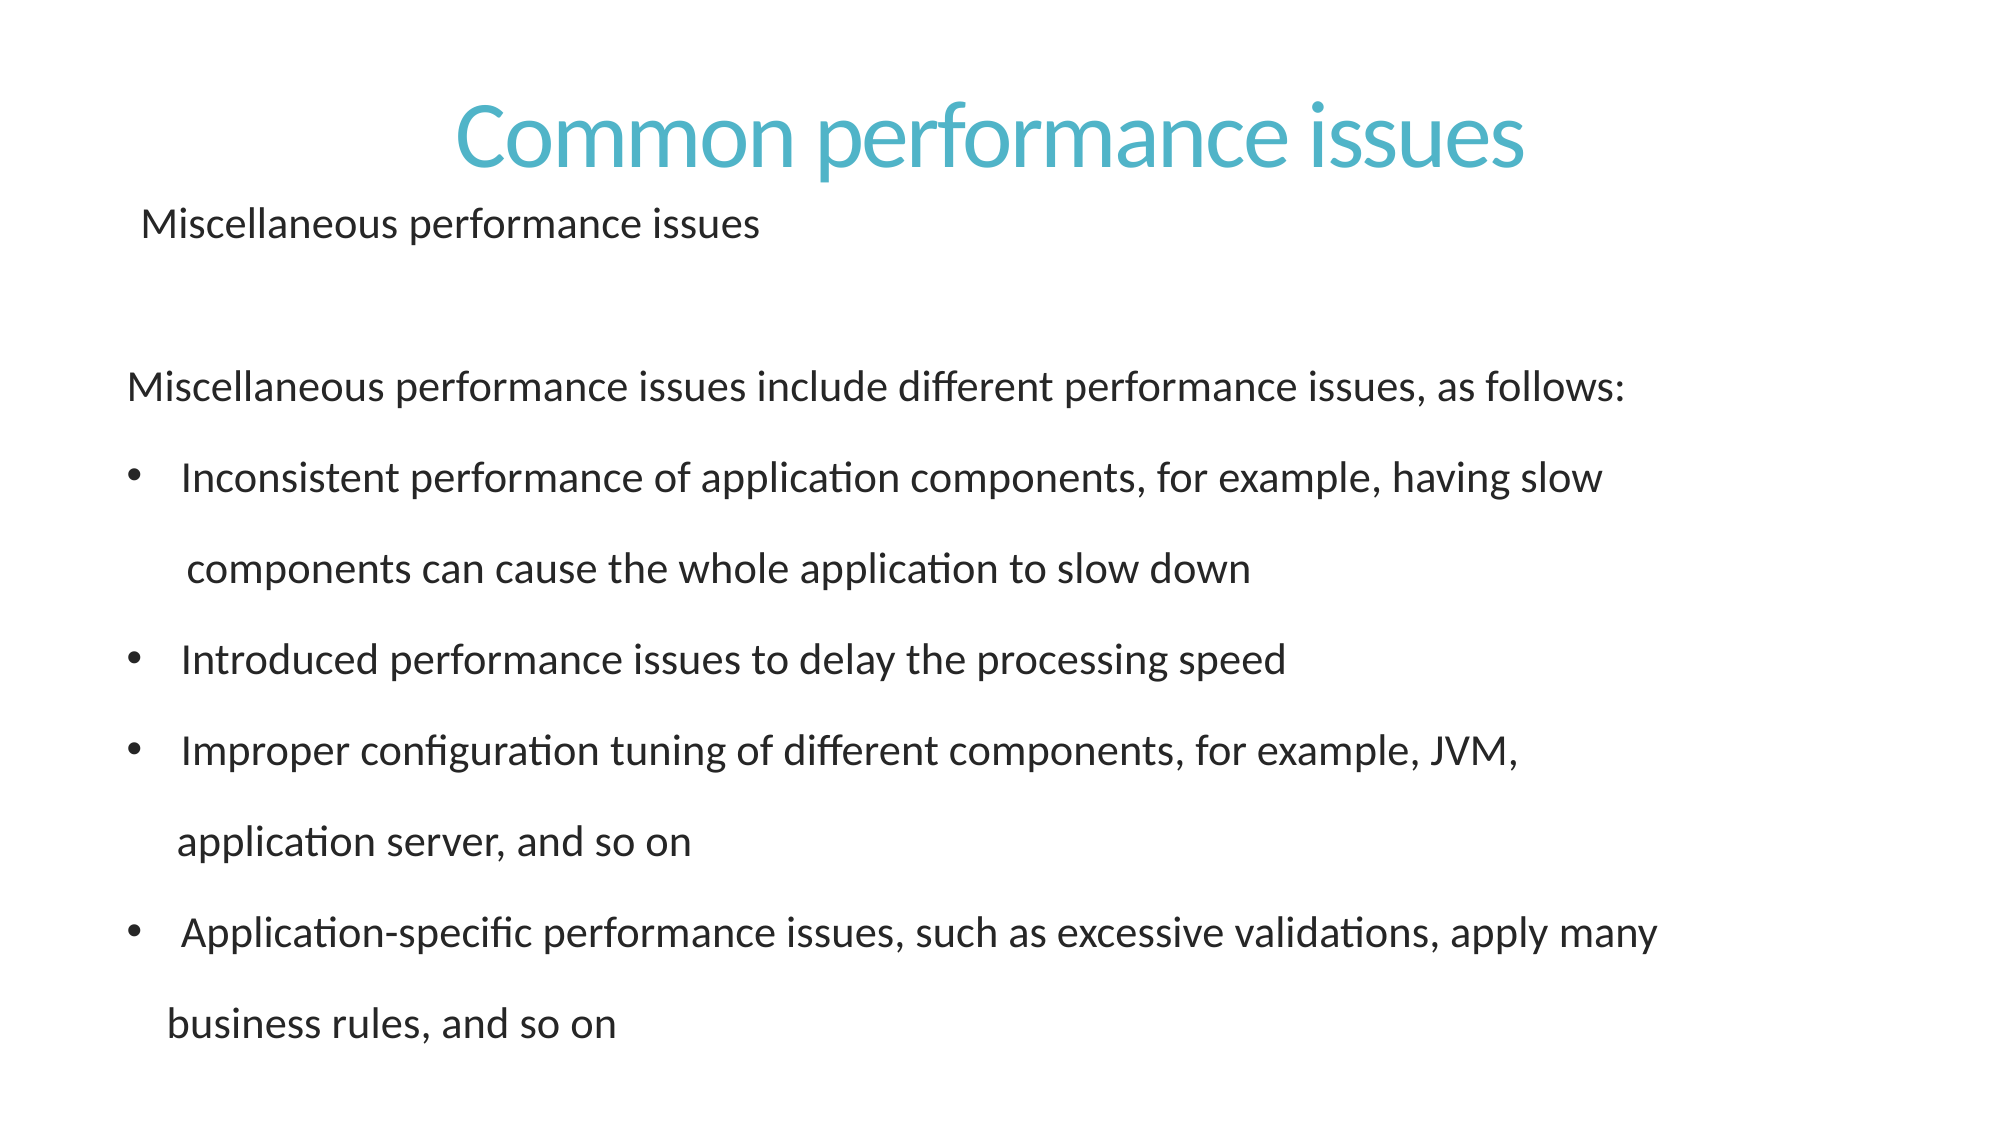

# Common performance issues
Miscellaneous performance issues

Miscellaneous performance issues include different performance issues, as follows:
Inconsistent performance of application components, for example, having slow
      components can cause the whole application to slow down
Introduced performance issues to delay the processing speed
Improper configuration tuning of different components, for example, JVM,
     application server, and so on
Application-specific performance issues, such as excessive validations, apply many
    business rules, and so on